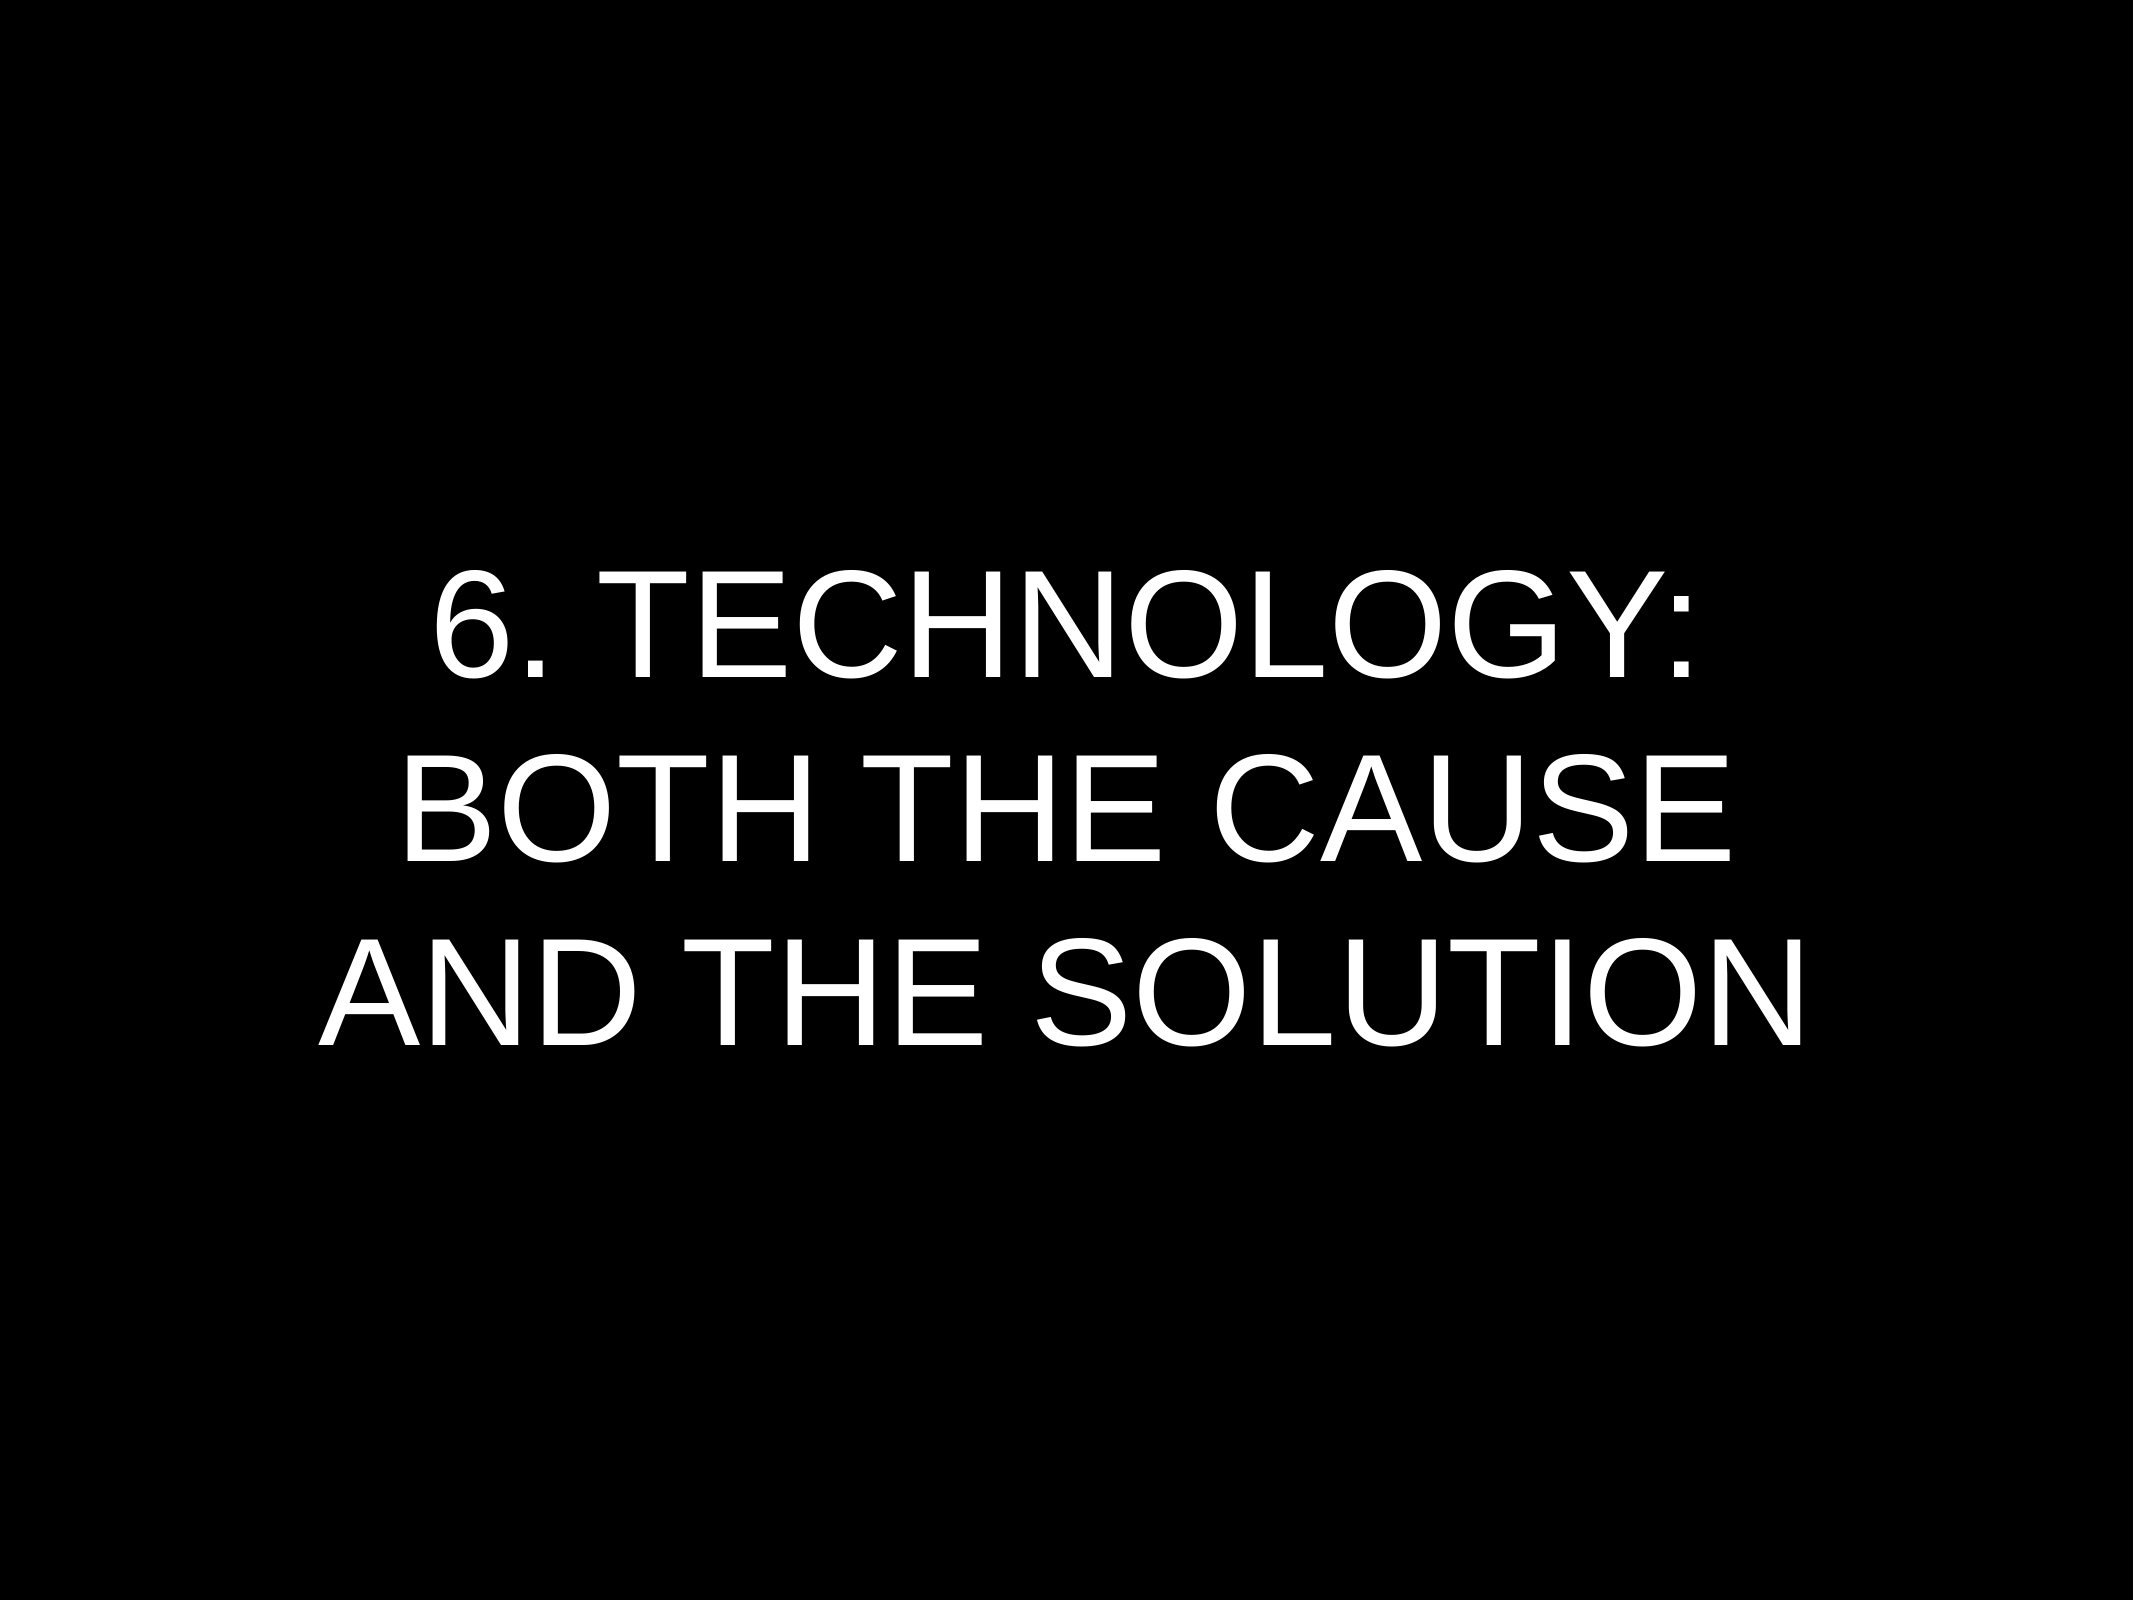

# 6. technology: both the cause and the solution